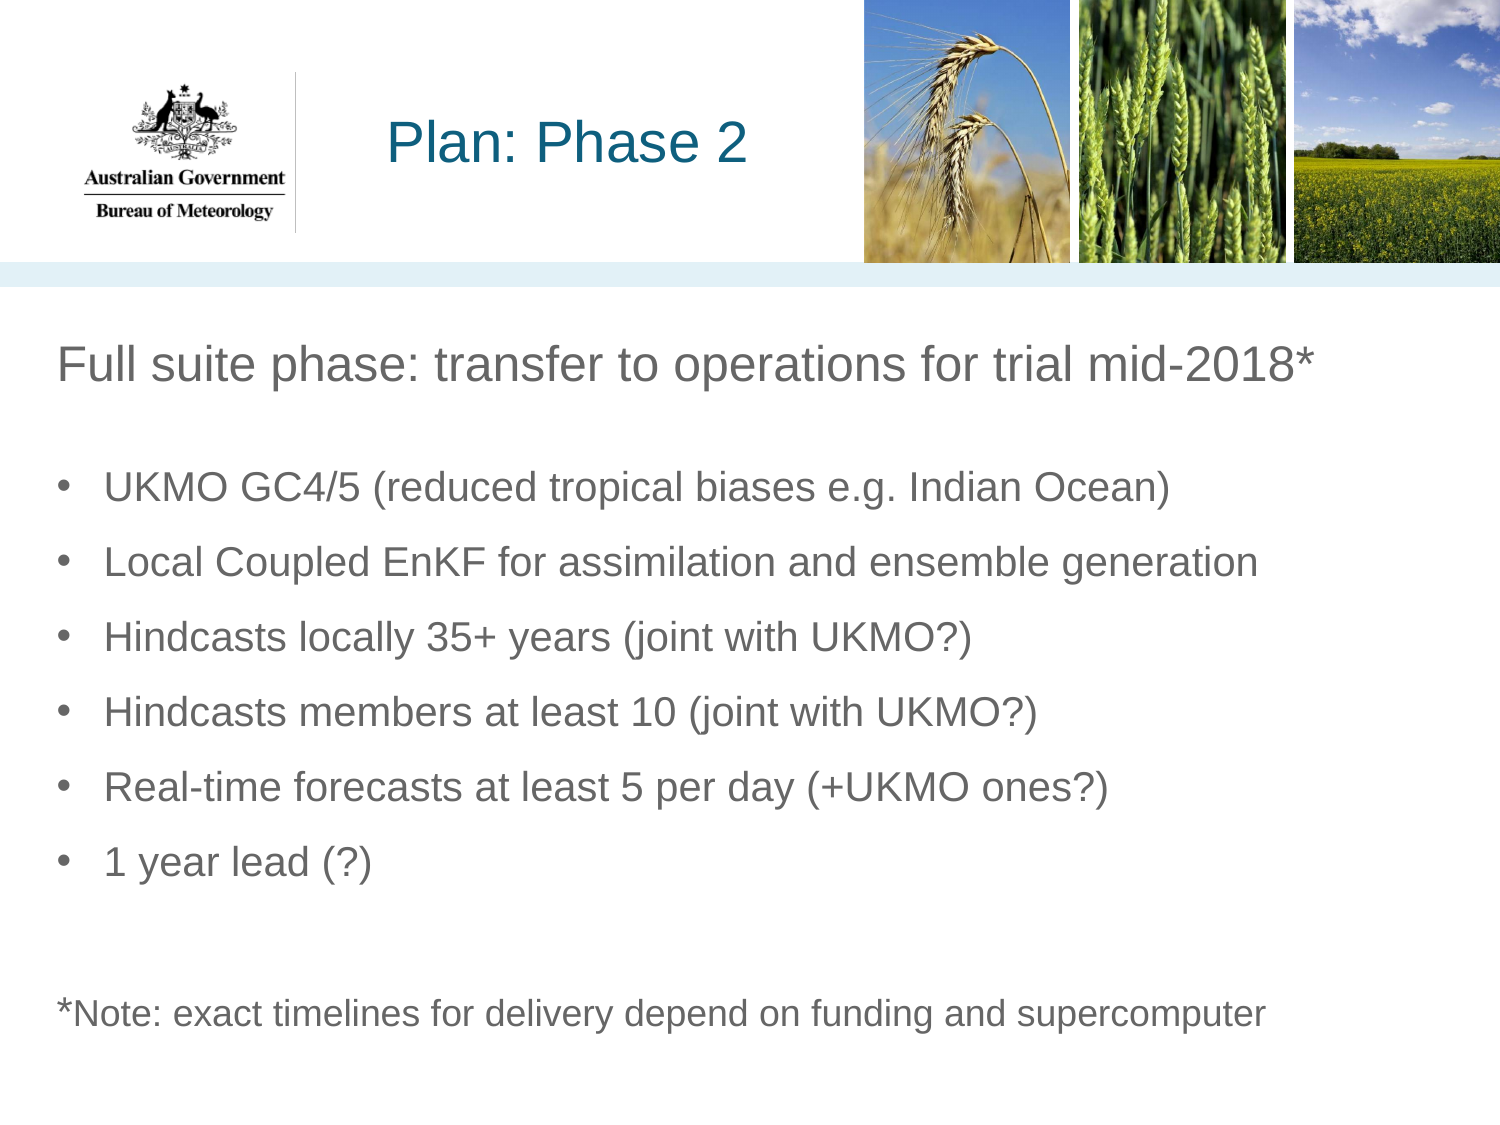

# Plan: Phase 2
Full suite phase: transfer to operations for trial mid-2018*

UKMO GC4/5 (reduced tropical biases e.g. Indian Ocean)
Local Coupled EnKF for assimilation and ensemble generation
Hindcasts locally 35+ years (joint with UKMO?)
Hindcasts members at least 10 (joint with UKMO?)
Real-time forecasts at least 5 per day (+UKMO ones?)
1 year lead (?)

*Note: exact timelines for delivery depend on funding and supercomputer